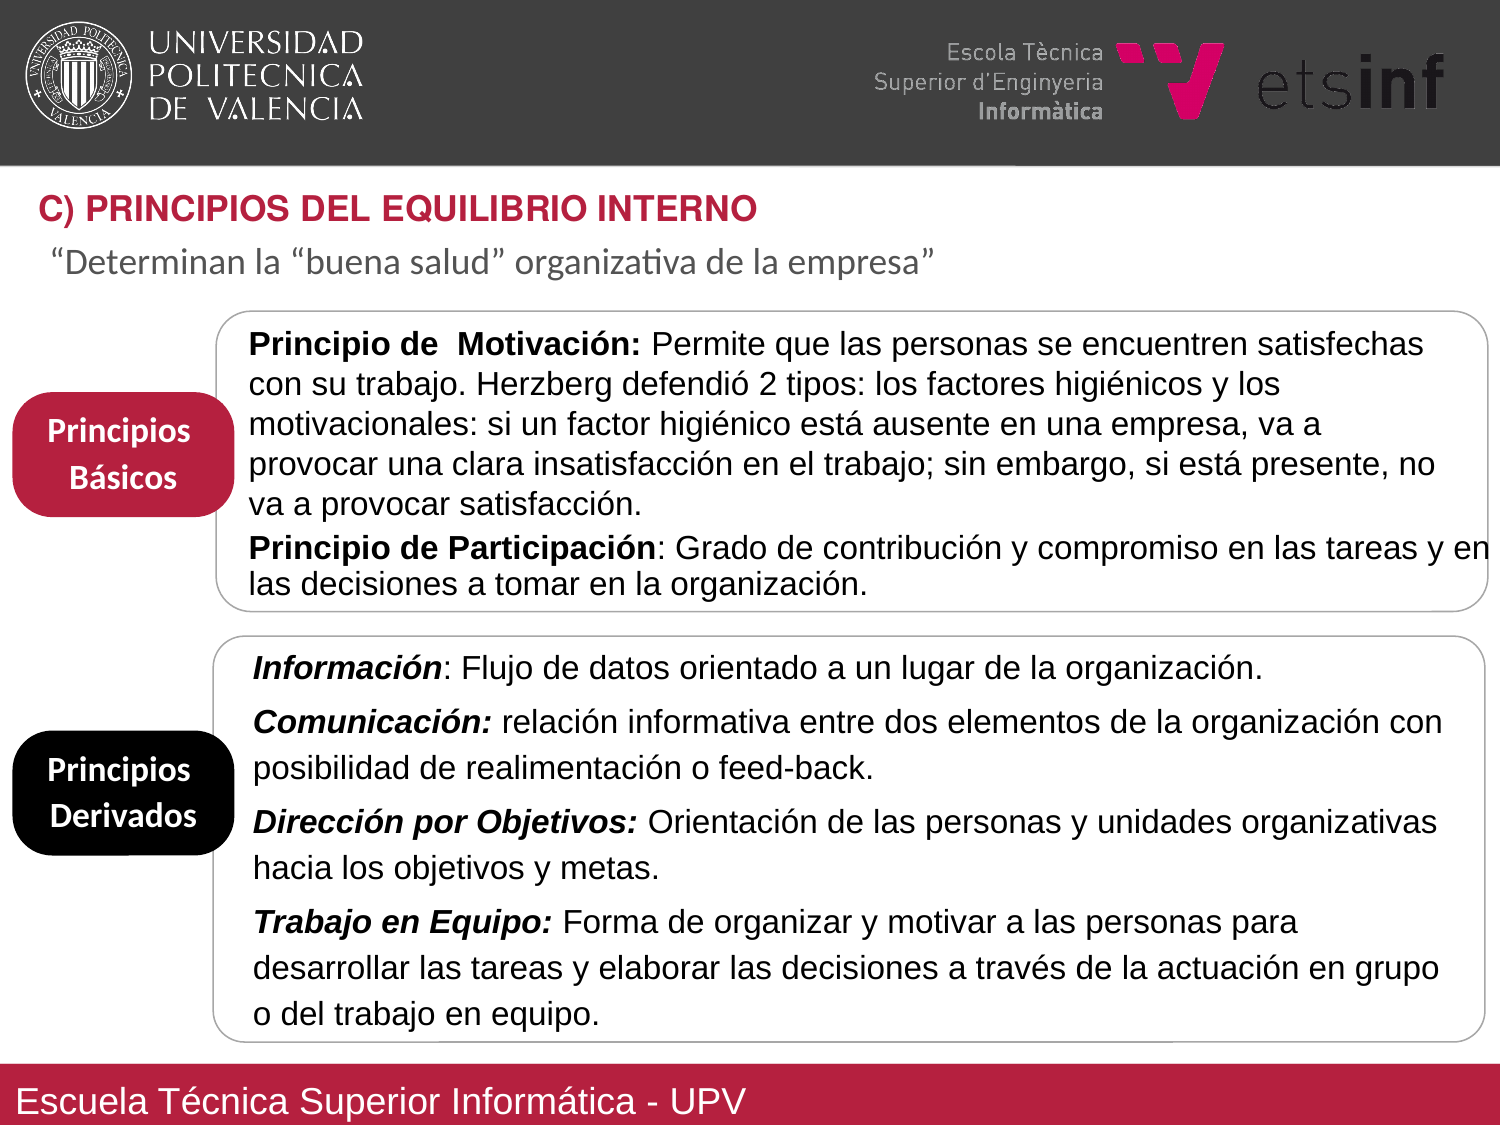

# C) PRINCIPIOS DEL EQUILIBRIO INTERNO
“Determinan la “buena salud” organizativa de la empresa”

Principio de  Motivación: Permite que las personas se encuentren satisfechas con su trabajo. Herzberg defendió 2 tipos: los factores higiénicos y los motivacionales: si un factor higiénico está ausente en una empresa, va a provocar una clara insatisfacción en el trabajo; sin embargo, si está presente, no va a provocar satisfacción.

Principios
Básicos
Principio de Participación: Grado de contribución y compromiso en las tareas y en las decisiones a tomar en la organización.

Información: Flujo de datos orientado a un lugar de la organización.
Comunicación: relación informativa entre dos elementos de la organización con posibilidad de realimentación o feed-back.
Dirección por Objetivos: Orientación de las personas y unidades organizativas hacia los objetivos y metas.
Trabajo en Equipo: Forma de organizar y motivar a las personas para desarrollar las tareas y elaborar las decisiones a través de la actuación en grupo o del trabajo en equipo.

Principios
Derivados